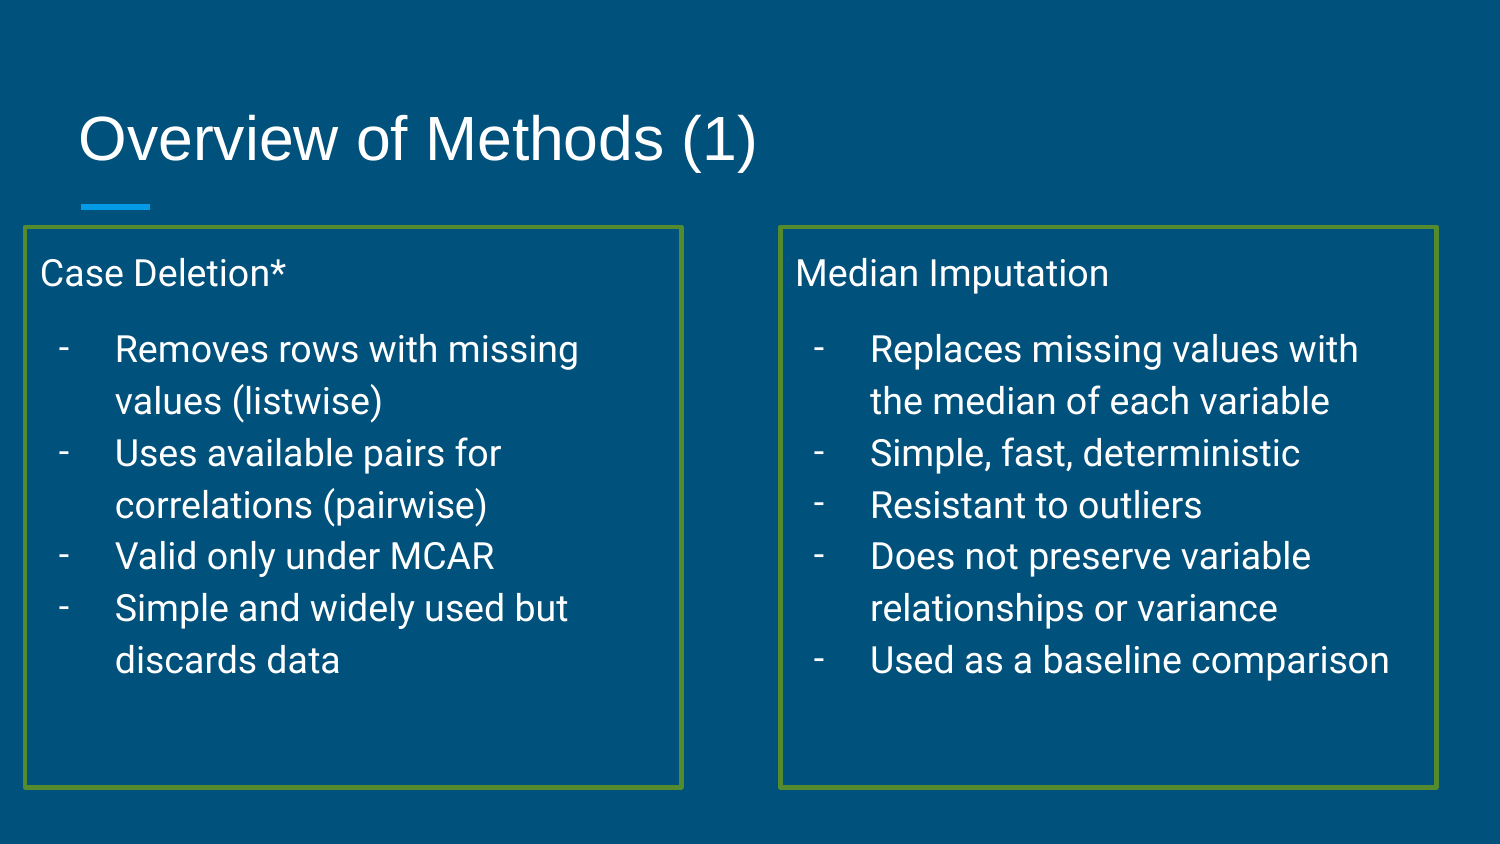

# Overview of Methods (1)
Case Deletion*
Removes rows with missing values (listwise)
Uses available pairs for correlations (pairwise)
Valid only under MCAR
Simple and widely used but discards data
Median Imputation
Replaces missing values with the median of each variable
Simple, fast, deterministic
Resistant to outliers
Does not preserve variable relationships or variance
Used as a baseline comparison